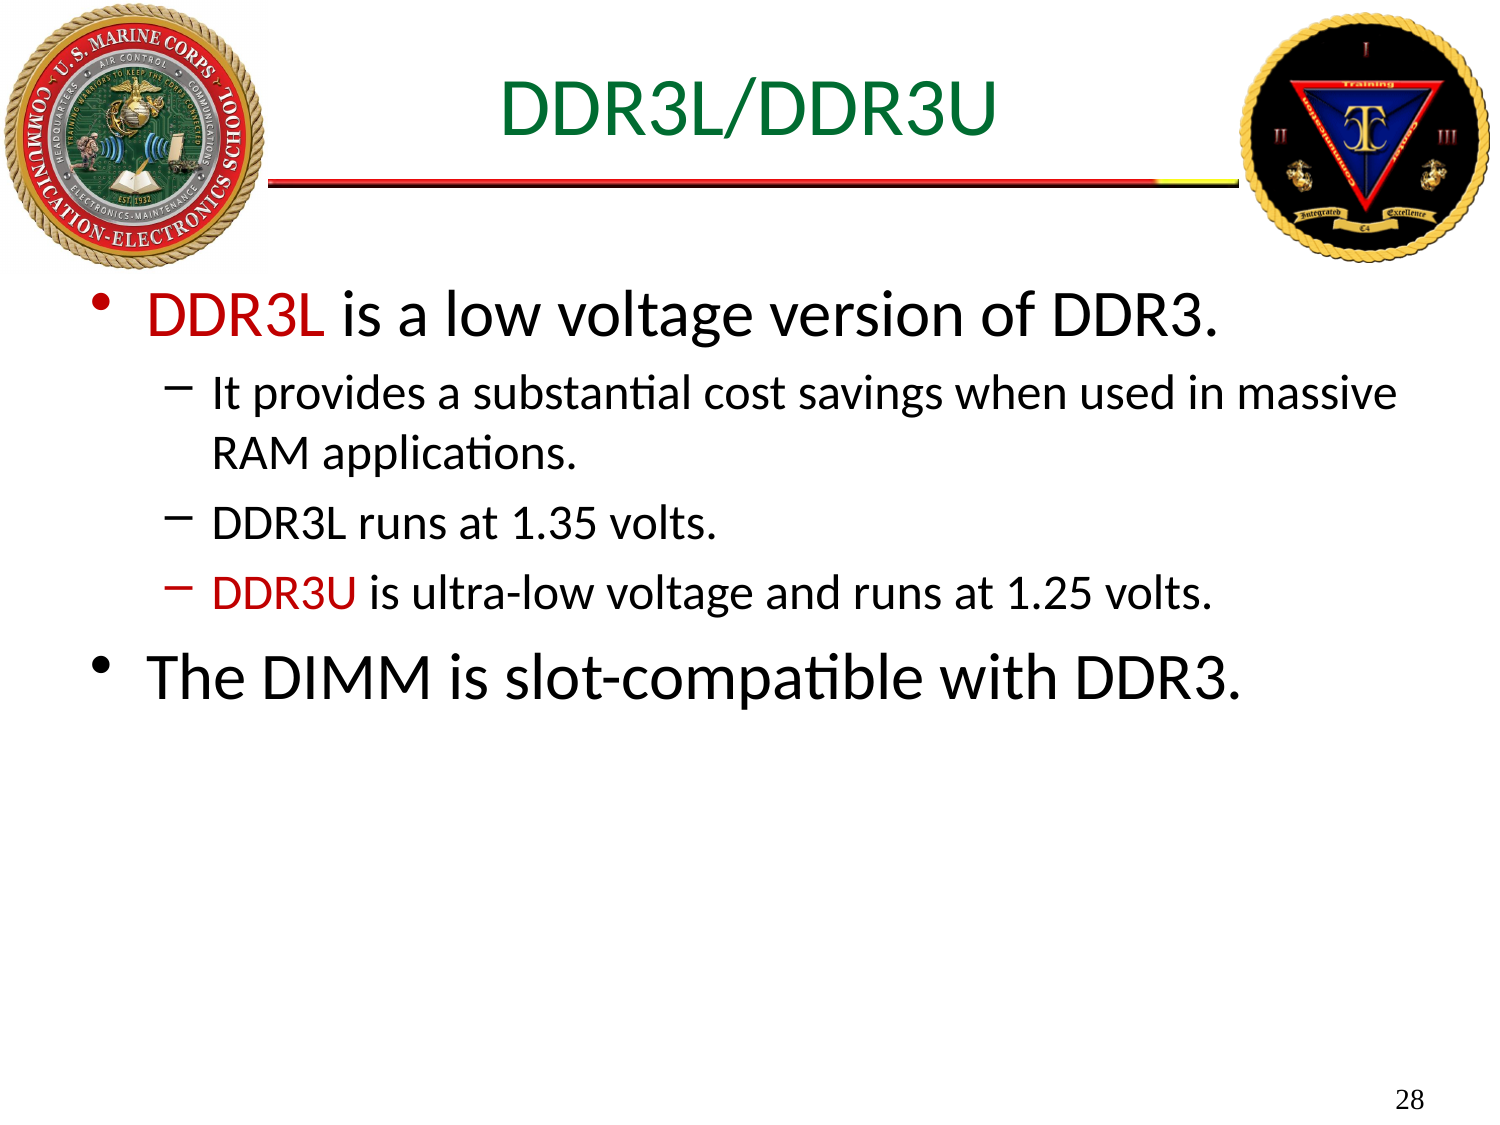

# DDR3L/DDR3U
DDR3L is a low voltage version of DDR3.
It provides a substantial cost savings when used in massive RAM applications.
DDR3L runs at 1.35 volts.
DDR3U is ultra-low voltage and runs at 1.25 volts.
The DIMM is slot-compatible with DDR3.